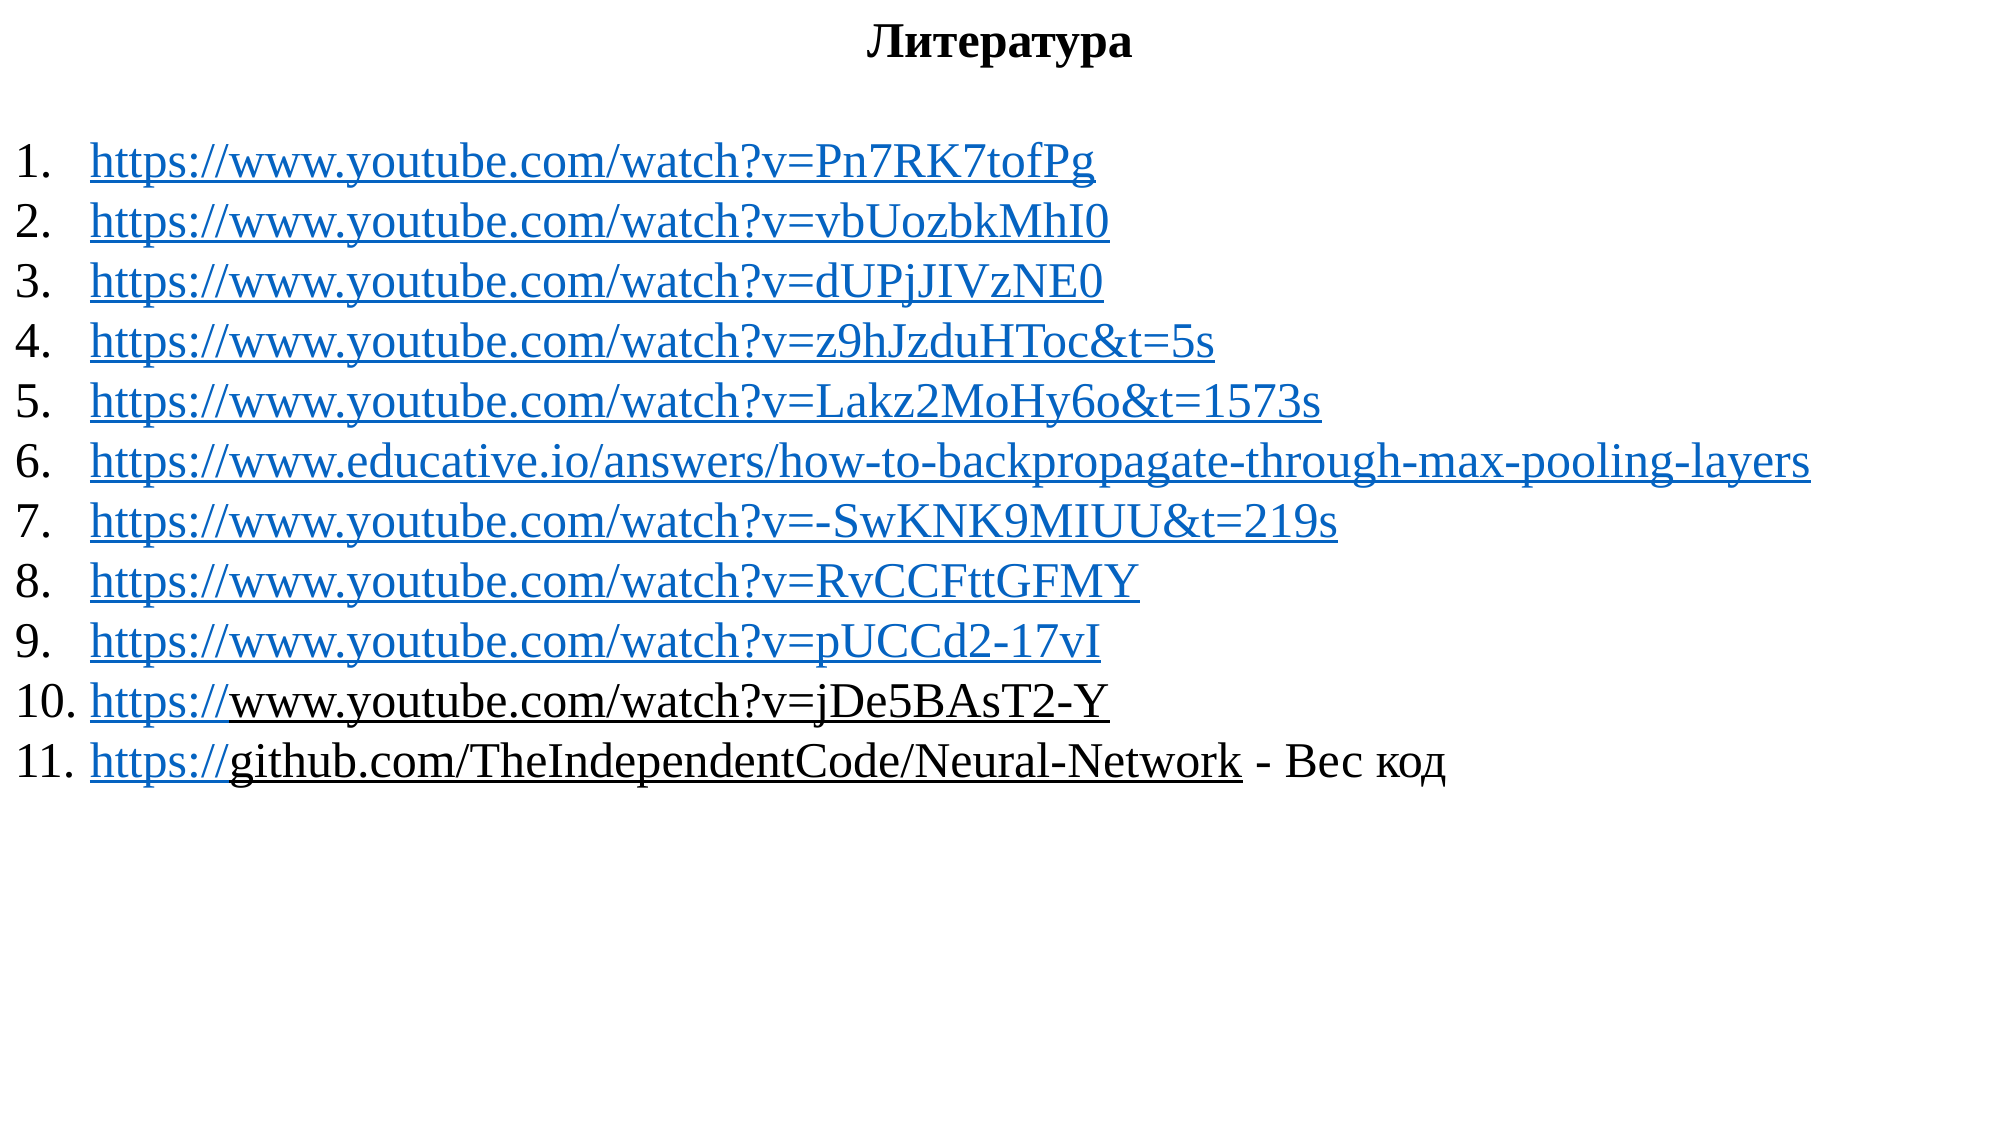

Литература

https://www.youtube.com/watch?v=Pn7RK7tofPg
https://www.youtube.com/watch?v=vbUozbkMhI0
https://www.youtube.com/watch?v=dUPjJIVzNE0
https://www.youtube.com/watch?v=z9hJzduHToc&t=5s
https://www.youtube.com/watch?v=Lakz2MoHy6o&t=1573s
https://www.educative.io/answers/how-to-backpropagate-through-max-pooling-layers
https://www.youtube.com/watch?v=-SwKNK9MIUU&t=219s
https://www.youtube.com/watch?v=RvCCFttGFMY
https://www.youtube.com/watch?v=pUCCd2-17vI
https://www.youtube.com/watch?v=jDe5BAsT2-Y
https://github.com/TheIndependentCode/Neural-Network - Вес код